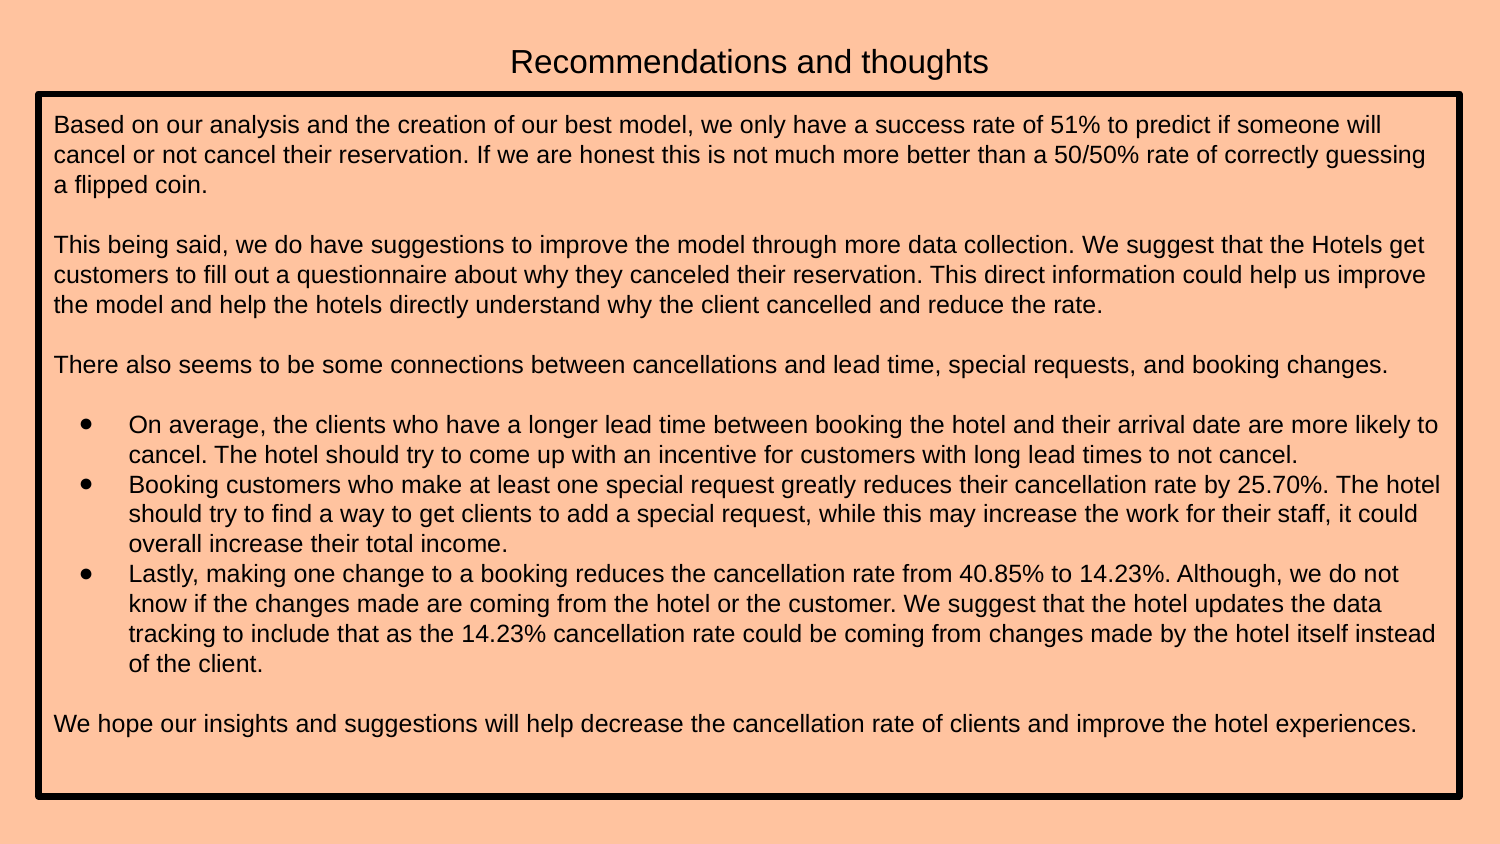

Recommendations and thoughts
Based on our analysis and the creation of our best model, we only have a success rate of 51% to predict if someone will cancel or not cancel their reservation. If we are honest this is not much more better than a 50/50% rate of correctly guessing a flipped coin.

This being said, we do have suggestions to improve the model through more data collection. We suggest that the Hotels get customers to fill out a questionnaire about why they canceled their reservation. This direct information could help us improve the model and help the hotels directly understand why the client cancelled and reduce the rate.

There also seems to be some connections between cancellations and lead time, special requests, and booking changes.

On average, the clients who have a longer lead time between booking the hotel and their arrival date are more likely to cancel. The hotel should try to come up with an incentive for customers with long lead times to not cancel.
Booking customers who make at least one special request greatly reduces their cancellation rate by 25.70%. The hotel should try to find a way to get clients to add a special request, while this may increase the work for their staff, it could overall increase their total income.
Lastly, making one change to a booking reduces the cancellation rate from 40.85% to 14.23%. Although, we do not know if the changes made are coming from the hotel or the customer. We suggest that the hotel updates the data tracking to include that as the 14.23% cancellation rate could be coming from changes made by the hotel itself instead of the client.
We hope our insights and suggestions will help decrease the cancellation rate of clients and improve the hotel experiences.